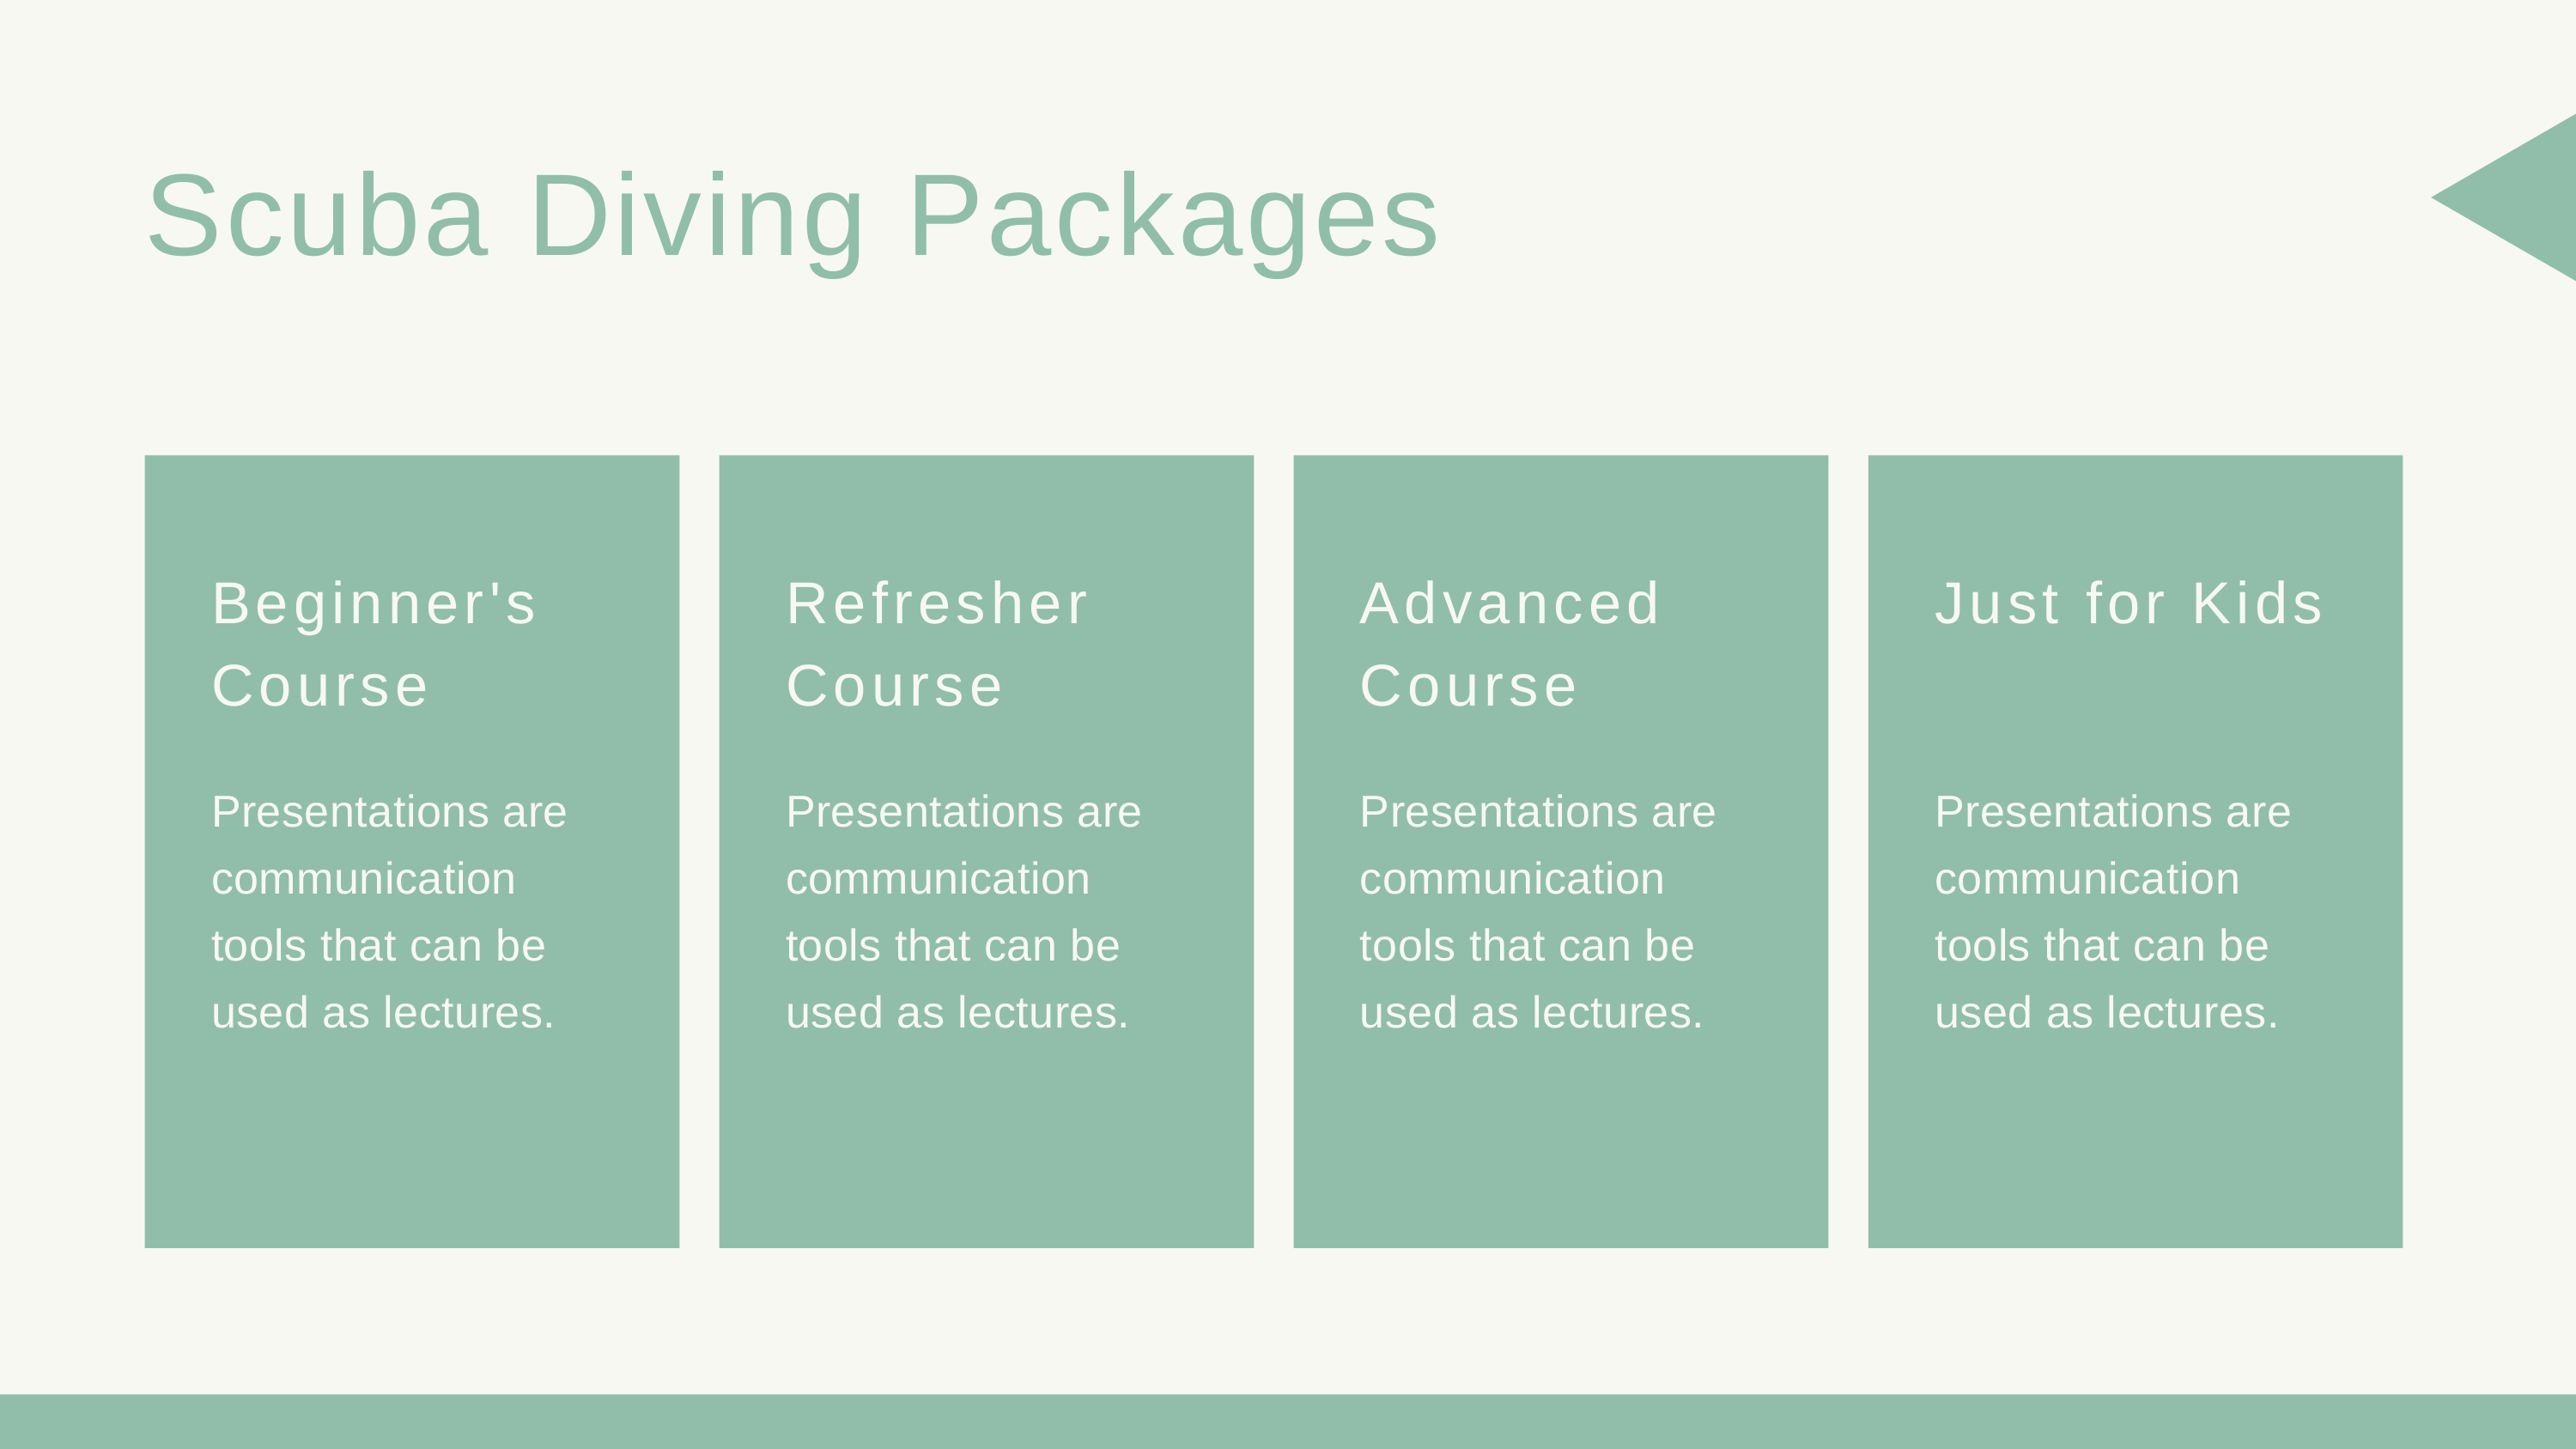

Scuba Diving Packages

Beginner's Course
Presentations are communication tools that can be used as lectures.
Refresher Course
Presentations are communication tools that can be used as lectures.
Advanced Course
Presentations are communication tools that can be used as lectures.
Just for Kids
Presentations are communication tools that can be used as lectures.